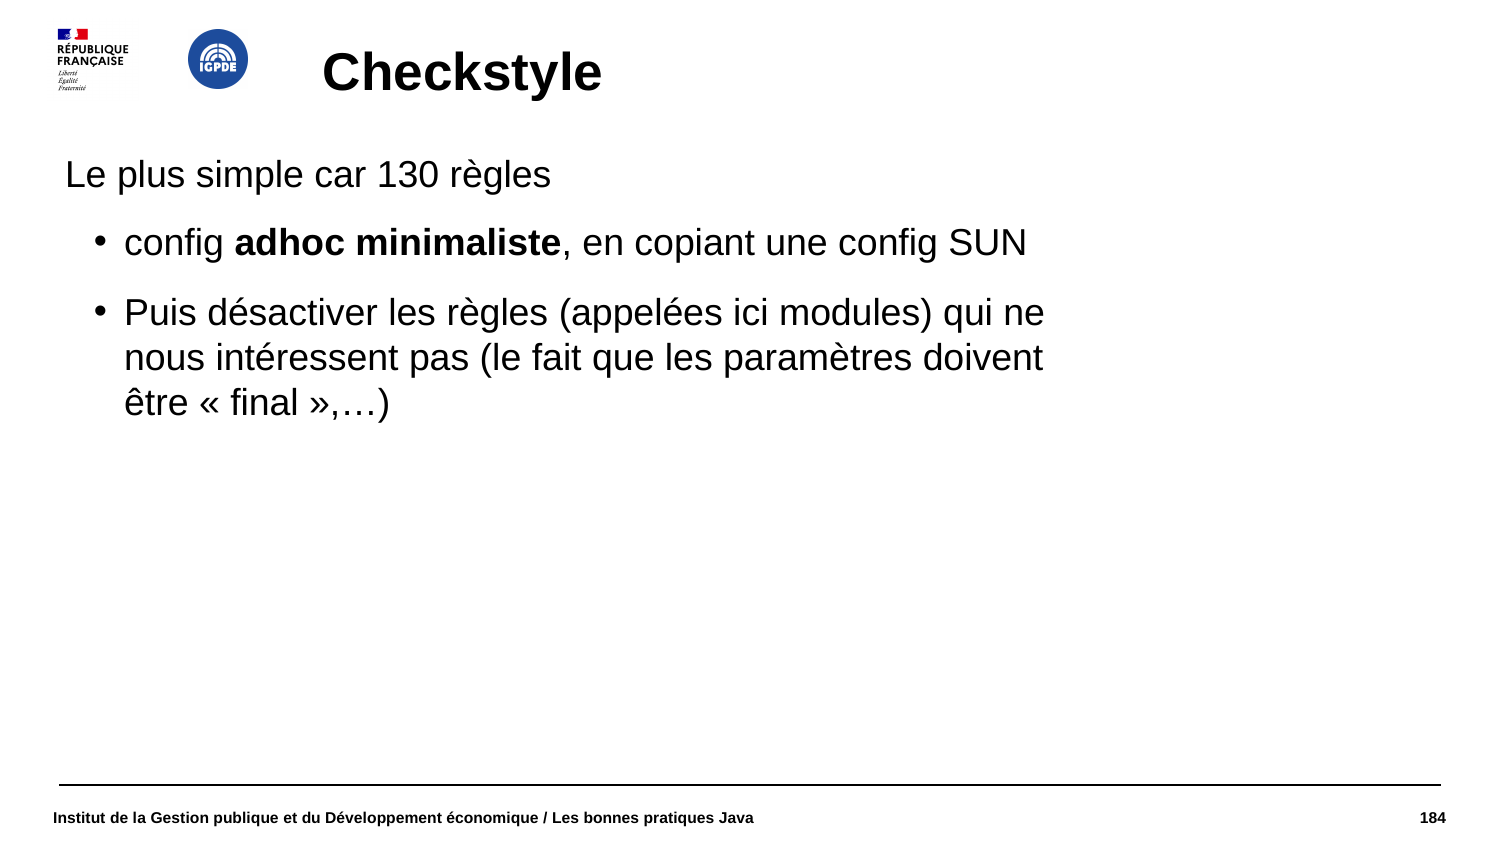

# Checkstyle
Le plus simple car 130 règles
config adhoc minimaliste, en copiant une config SUN
Puis désactiver les règles (appelées ici modules) qui ne nous intéressent pas (le fait que les paramètres doivent être « final »,…)

Institut de la Gestion publique et du Développement économique / Les bonnes pratiques Java
184